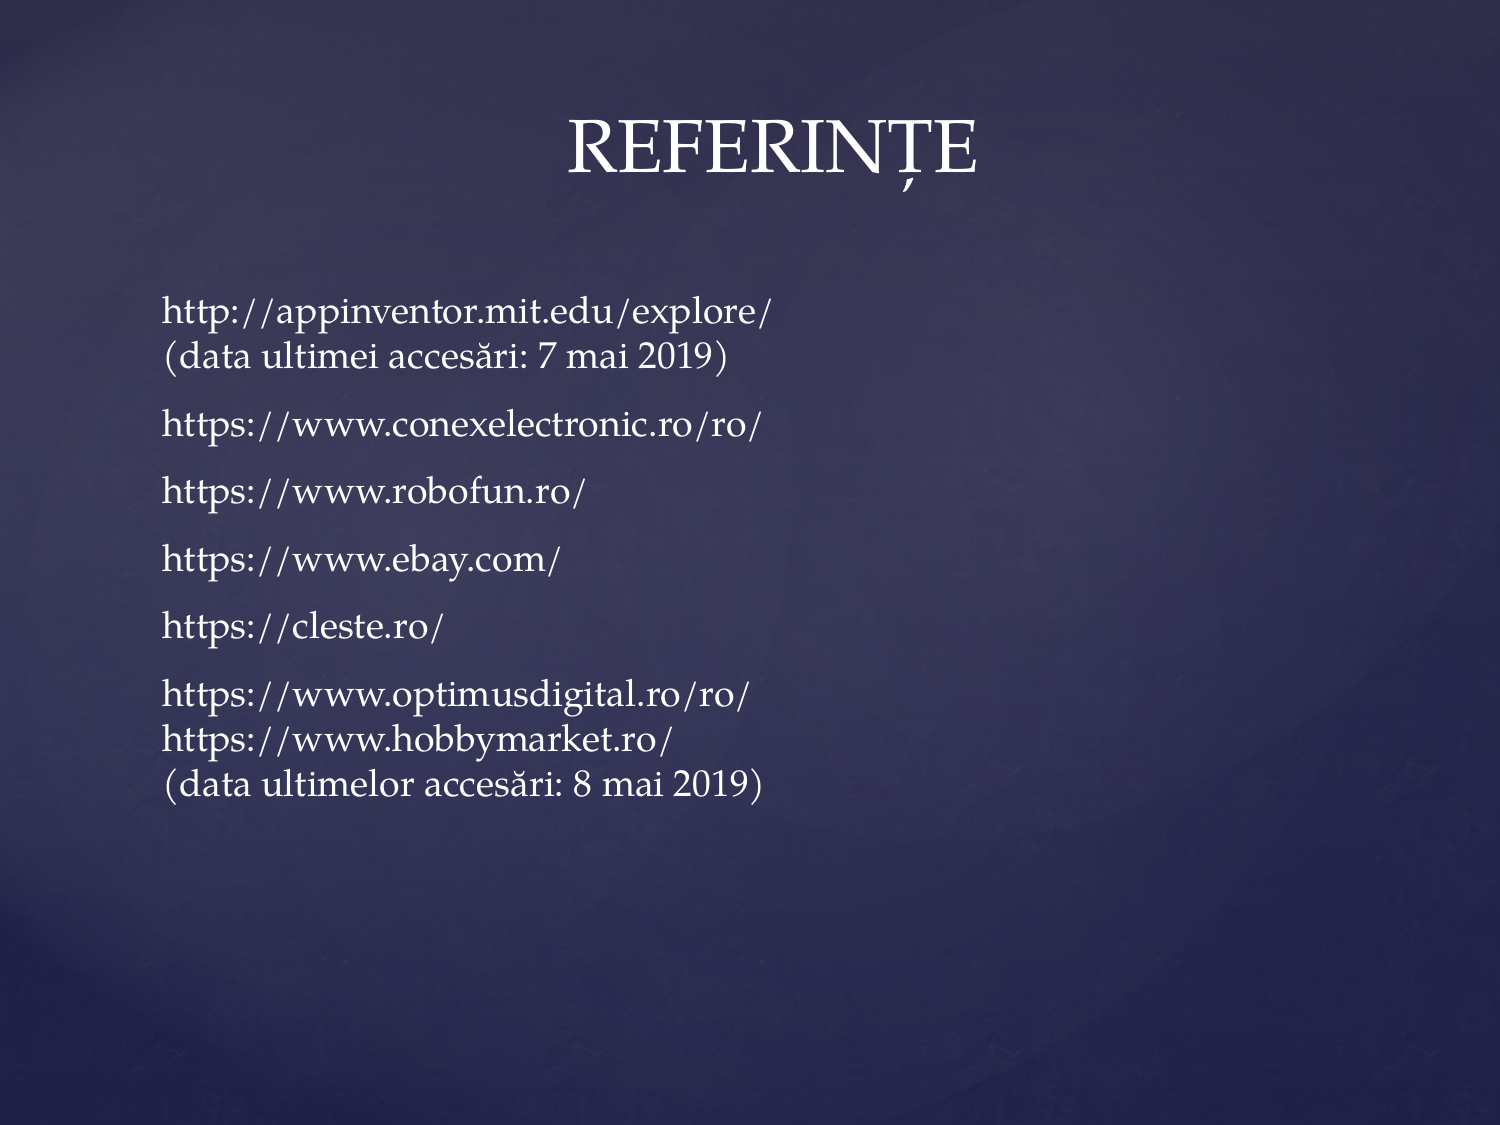

REFERINȚE
http://appinventor.mit.edu/explore/
(data ultimei accesări: 7 mai 2019)
https://www.conexelectronic.ro/ro/
https://www.robofun.ro/
https://www.ebay.com/
https://cleste.ro/
https://www.optimusdigital.ro/ro/
https://www.hobbymarket.ro/
(data ultimelor accesări: 8 mai 2019)